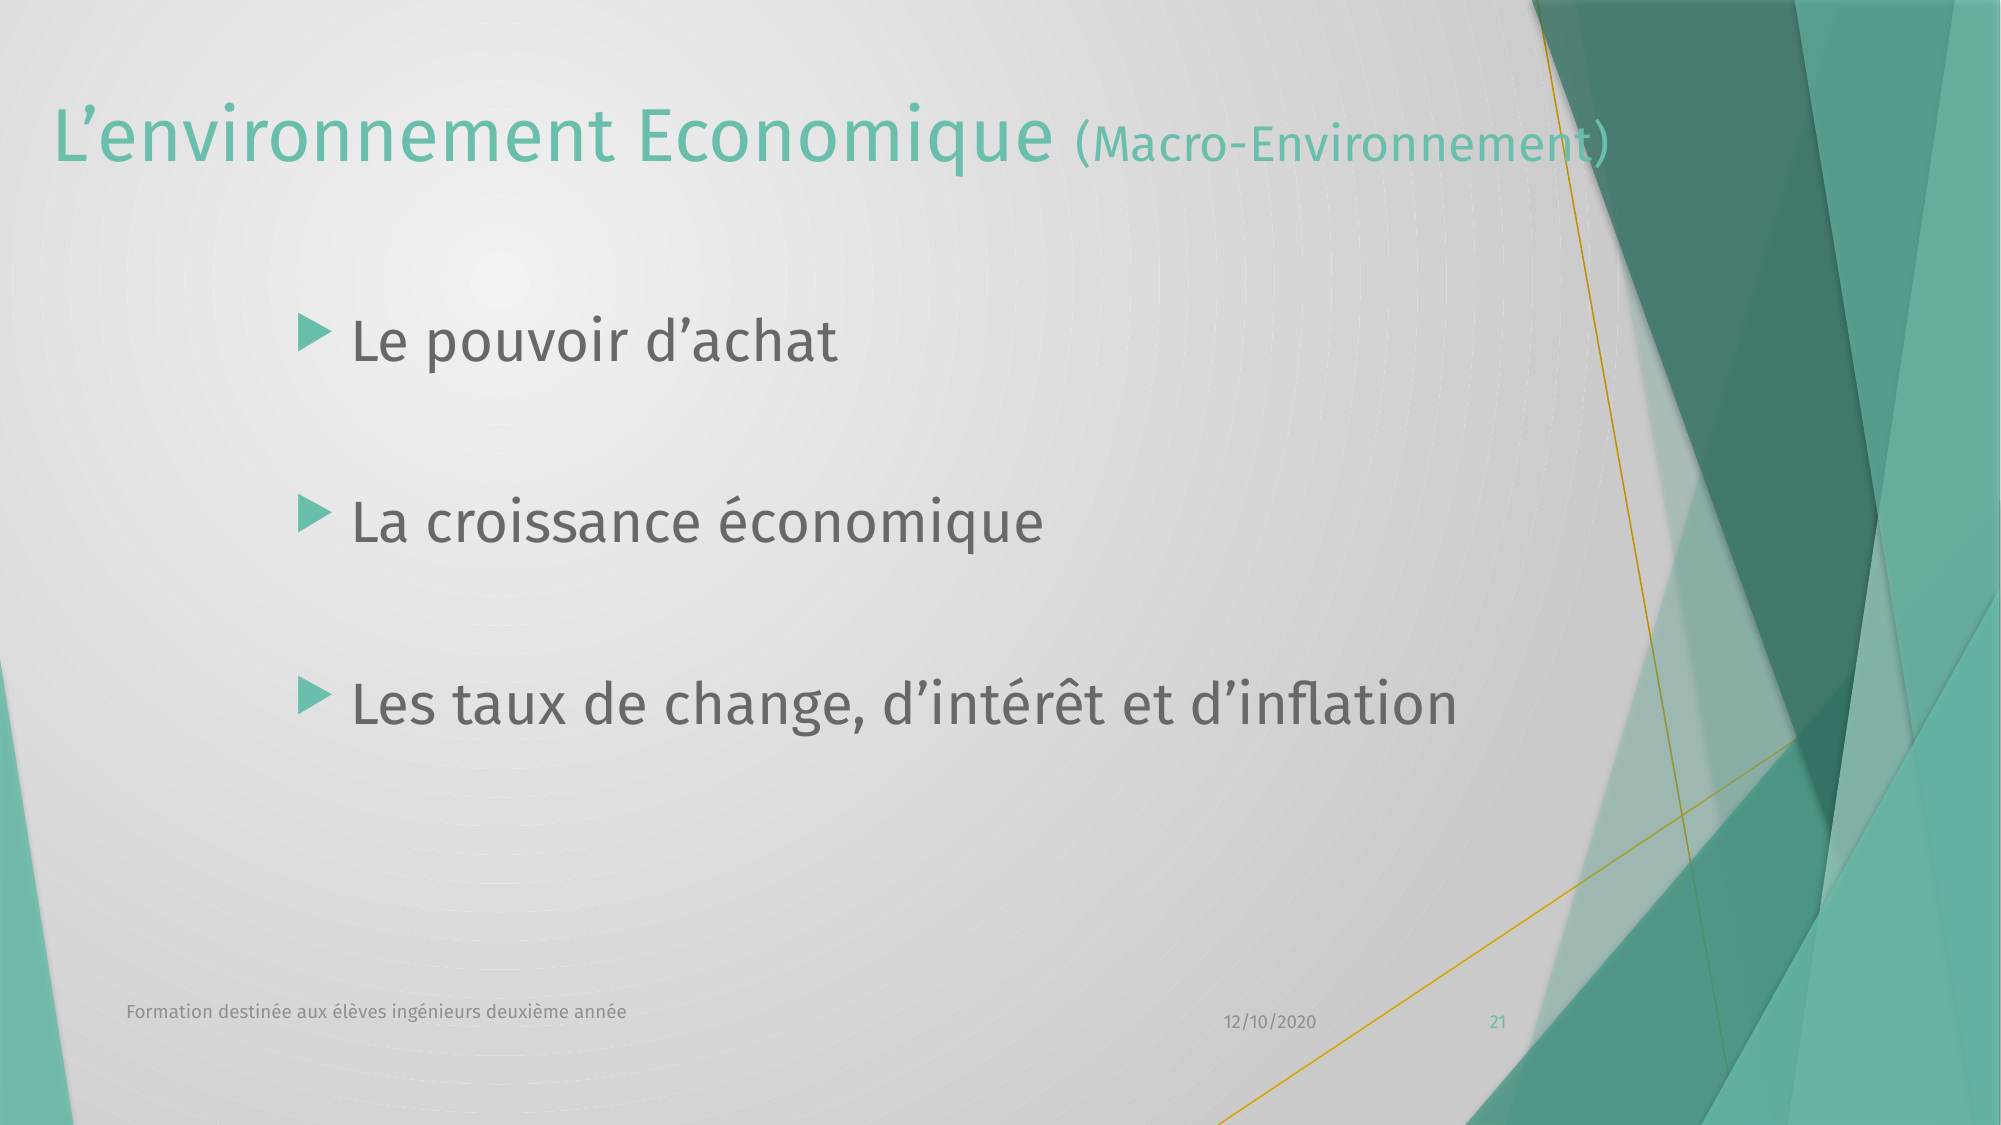

# L’environnement Economique (Macro-Environnement)
Le pouvoir d’achat

La croissance économique

Les taux de change, d’intérêt et d’inflation
Formation destinée aux élèves ingénieurs deuxième année
12/10/2020
21